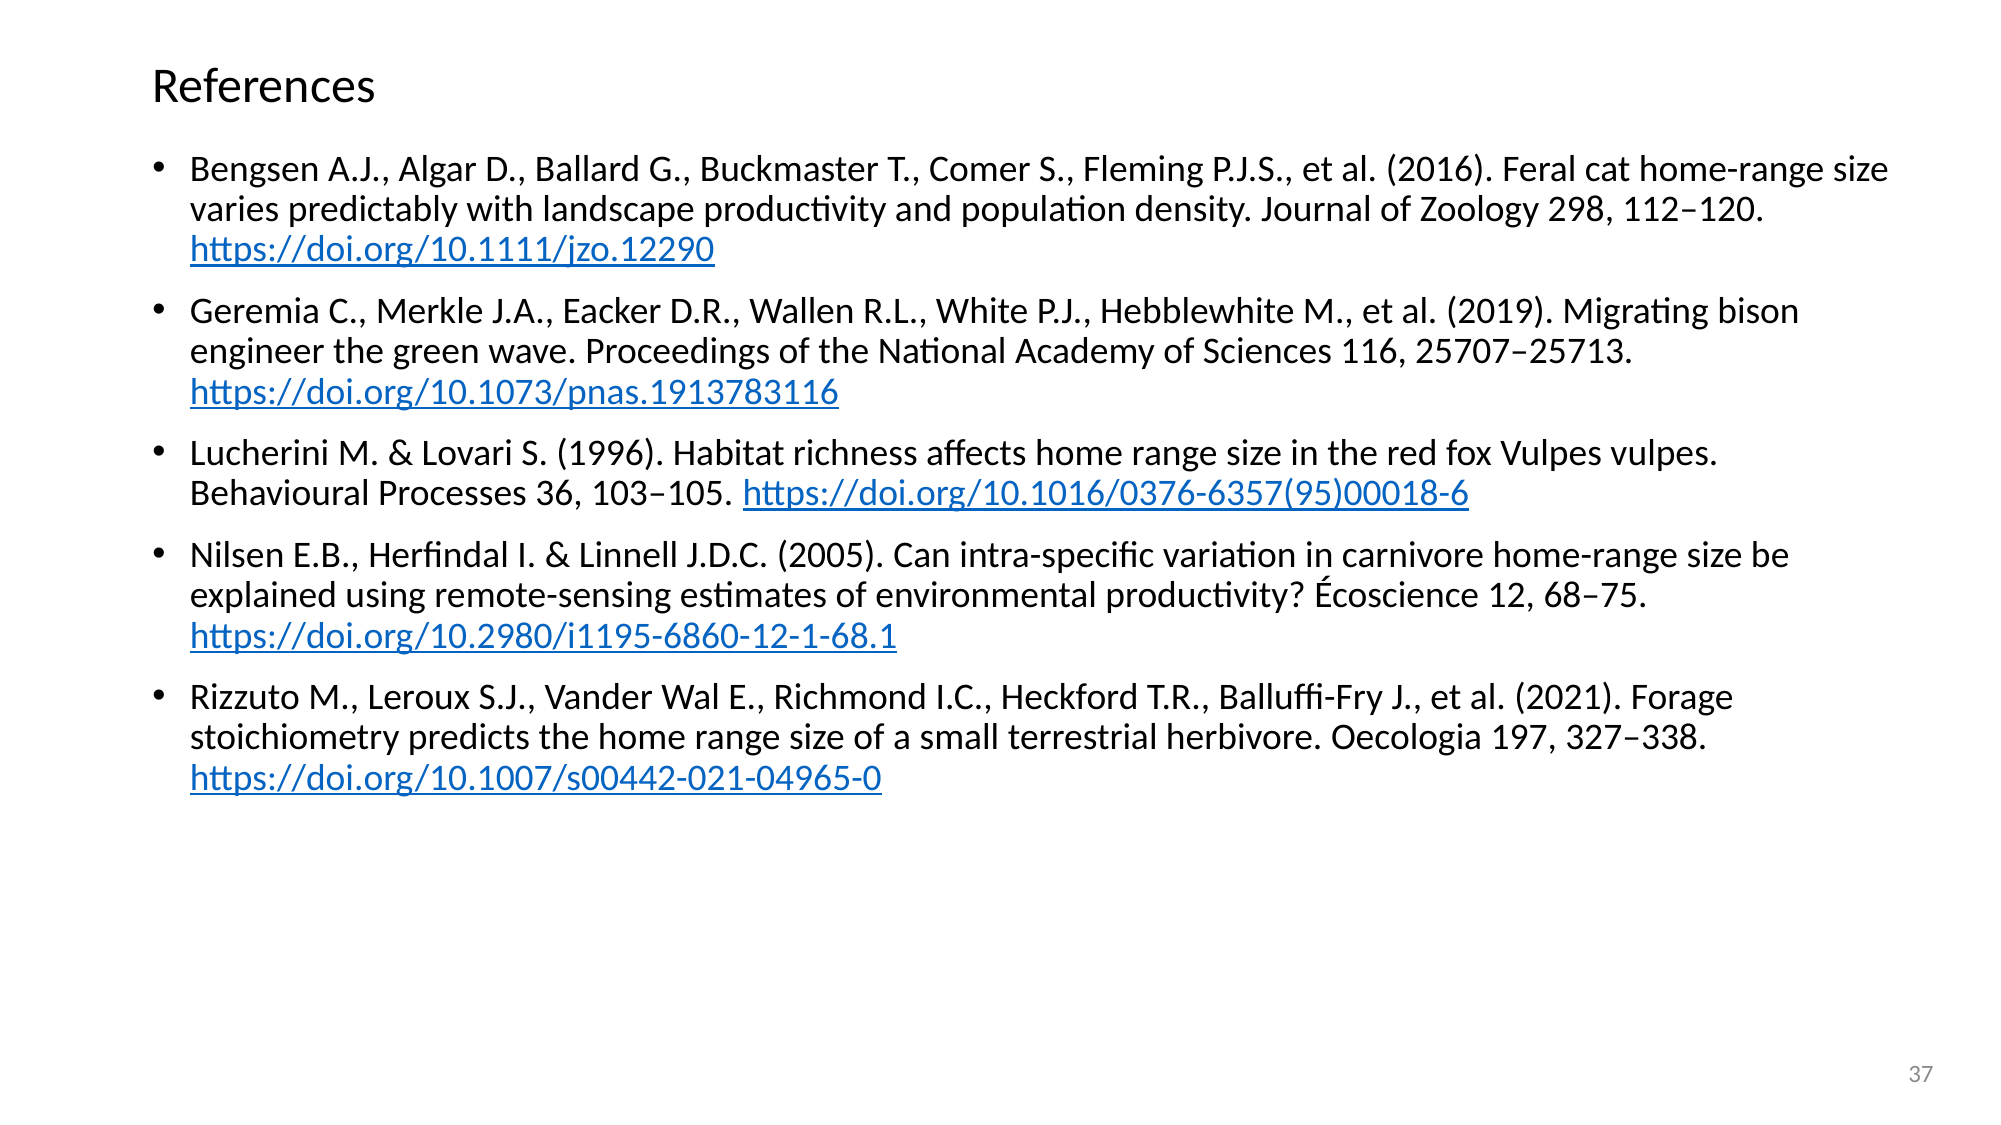

# References
Bengsen A.J., Algar D., Ballard G., Buckmaster T., Comer S., Fleming P.J.S., et al. (2016). Feral cat home-range size varies predictably with landscape productivity and population density. Journal of Zoology 298, 112–120. https://doi.org/10.1111/jzo.12290
Geremia C., Merkle J.A., Eacker D.R., Wallen R.L., White P.J., Hebblewhite M., et al. (2019). Migrating bison engineer the green wave. Proceedings of the National Academy of Sciences 116, 25707–25713. https://doi.org/10.1073/pnas.1913783116
Lucherini M. & Lovari S. (1996). Habitat richness affects home range size in the red fox Vulpes vulpes. Behavioural Processes 36, 103–105. https://doi.org/10.1016/0376-6357(95)00018-6
Nilsen E.B., Herfindal I. & Linnell J.D.C. (2005). Can intra-specific variation in carnivore home-range size be explained using remote-sensing estimates of environmental productivity? Écoscience 12, 68–75. https://doi.org/10.2980/i1195-6860-12-1-68.1
Rizzuto M., Leroux S.J., Vander Wal E., Richmond I.C., Heckford T.R., Balluffi-Fry J., et al. (2021). Forage stoichiometry predicts the home range size of a small terrestrial herbivore. Oecologia 197, 327–338. https://doi.org/10.1007/s00442-021-04965-0

37